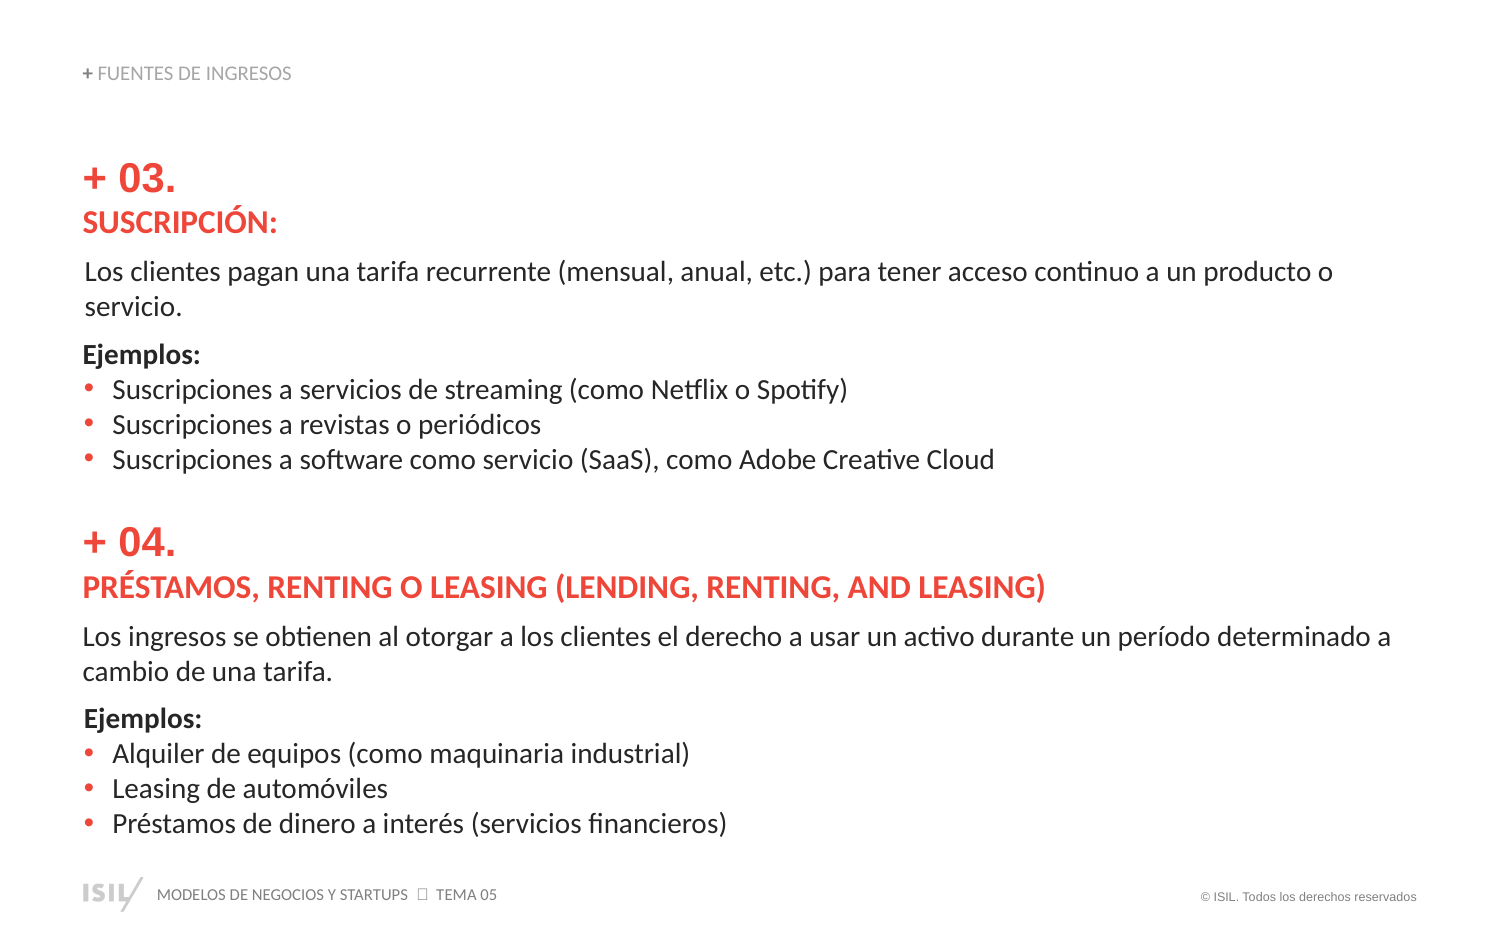

+ FUENTES DE INGRESOS
+ 03.
SUSCRIPCIÓN:
Los clientes pagan una tarifa recurrente (mensual, anual, etc.) para tener acceso continuo a un producto o servicio.
Ejemplos:
Suscripciones a servicios de streaming (como Netflix o Spotify)
Suscripciones a revistas o periódicos
Suscripciones a software como servicio (SaaS), como Adobe Creative Cloud

+ 04.
PRÉSTAMOS, RENTING O LEASING (LENDING, RENTING, AND LEASING)
Los ingresos se obtienen al otorgar a los clientes el derecho a usar un activo durante un período determinado a cambio de una tarifa.
Ejemplos:
Alquiler de equipos (como maquinaria industrial)
Leasing de automóviles
Préstamos de dinero a interés (servicios financieros)